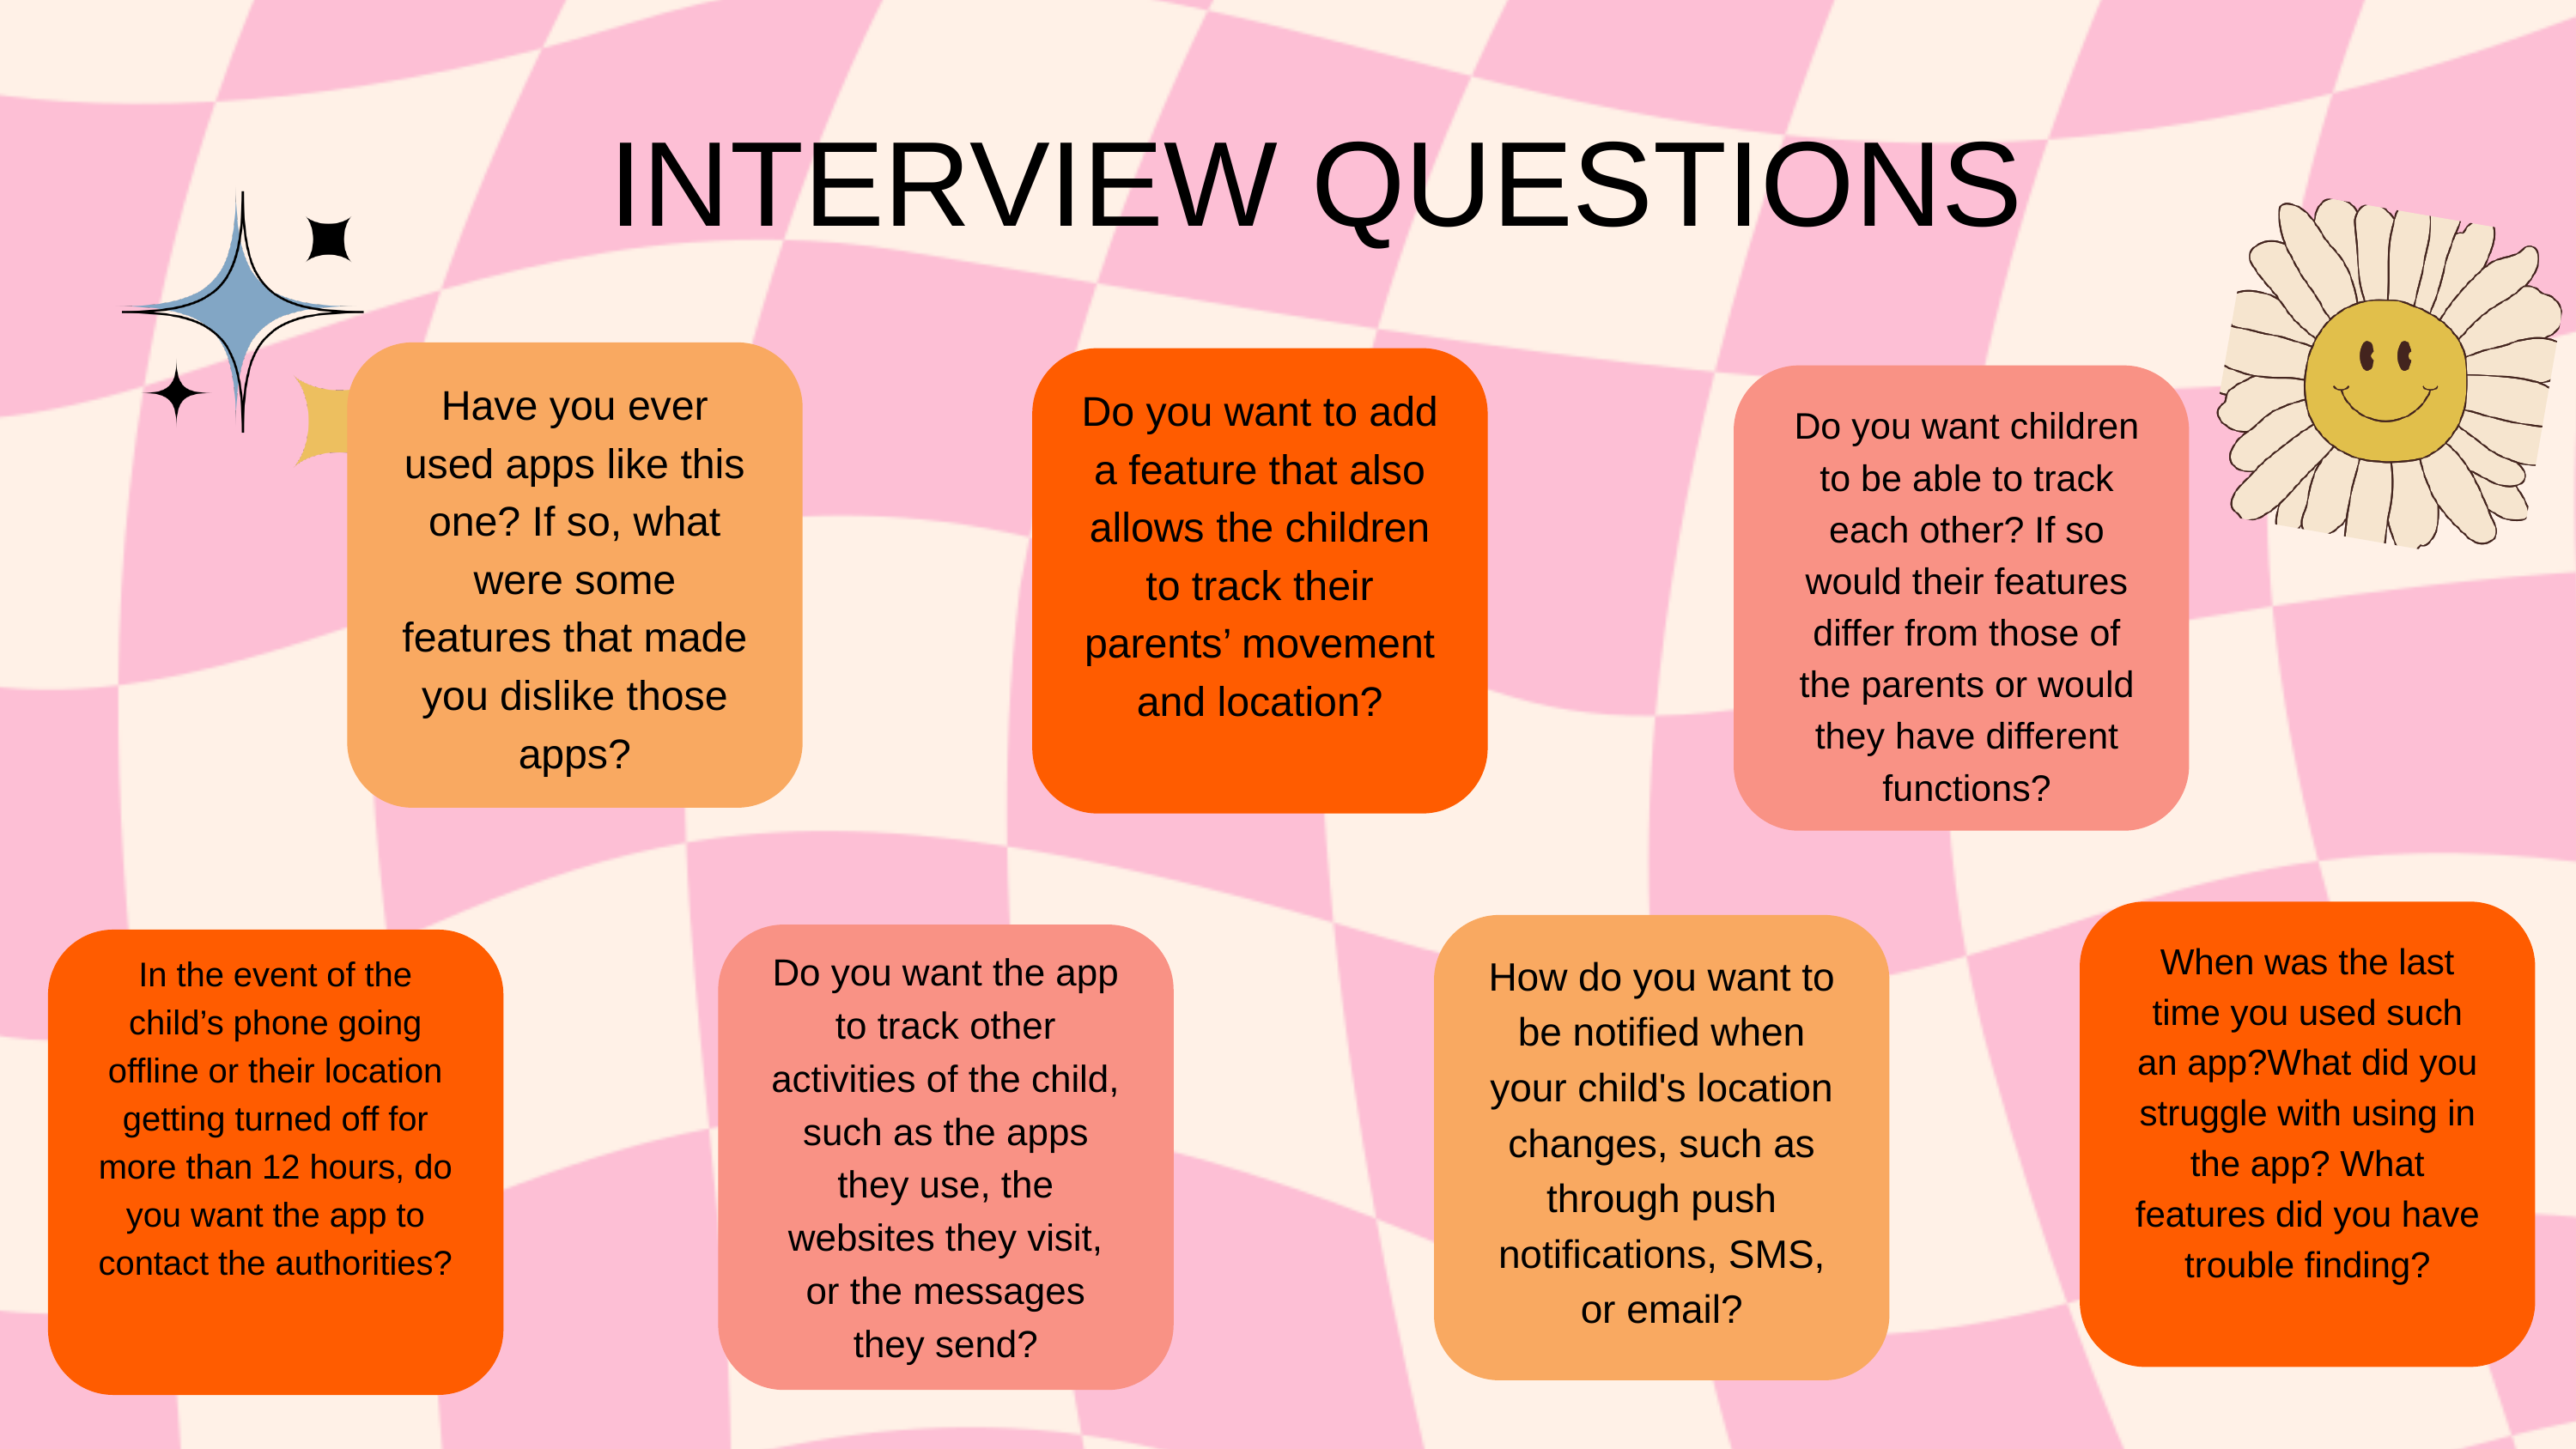

INTERVIEW QUESTIONS

Have you ever used apps like this one? If so, what were some features that made you dislike those apps?
Do you want to add a feature that also allows the children to track their parents’ movement and location?
Do you want children to be able to track each other? If so would their features differ from those of the parents or would they have different functions?

When was the last time you used such an app?What did you struggle with using in the app? What features did you have trouble finding?

Do you want the app to track other activities of the child, such as the apps they use, the websites they visit, or the messages they send?

How do you want to be notified when your child's location changes, such as through push notifications, SMS, or email?
In the event of the child’s phone going offline or their location getting turned off for more than 12 hours, do you want the app to contact the authorities?